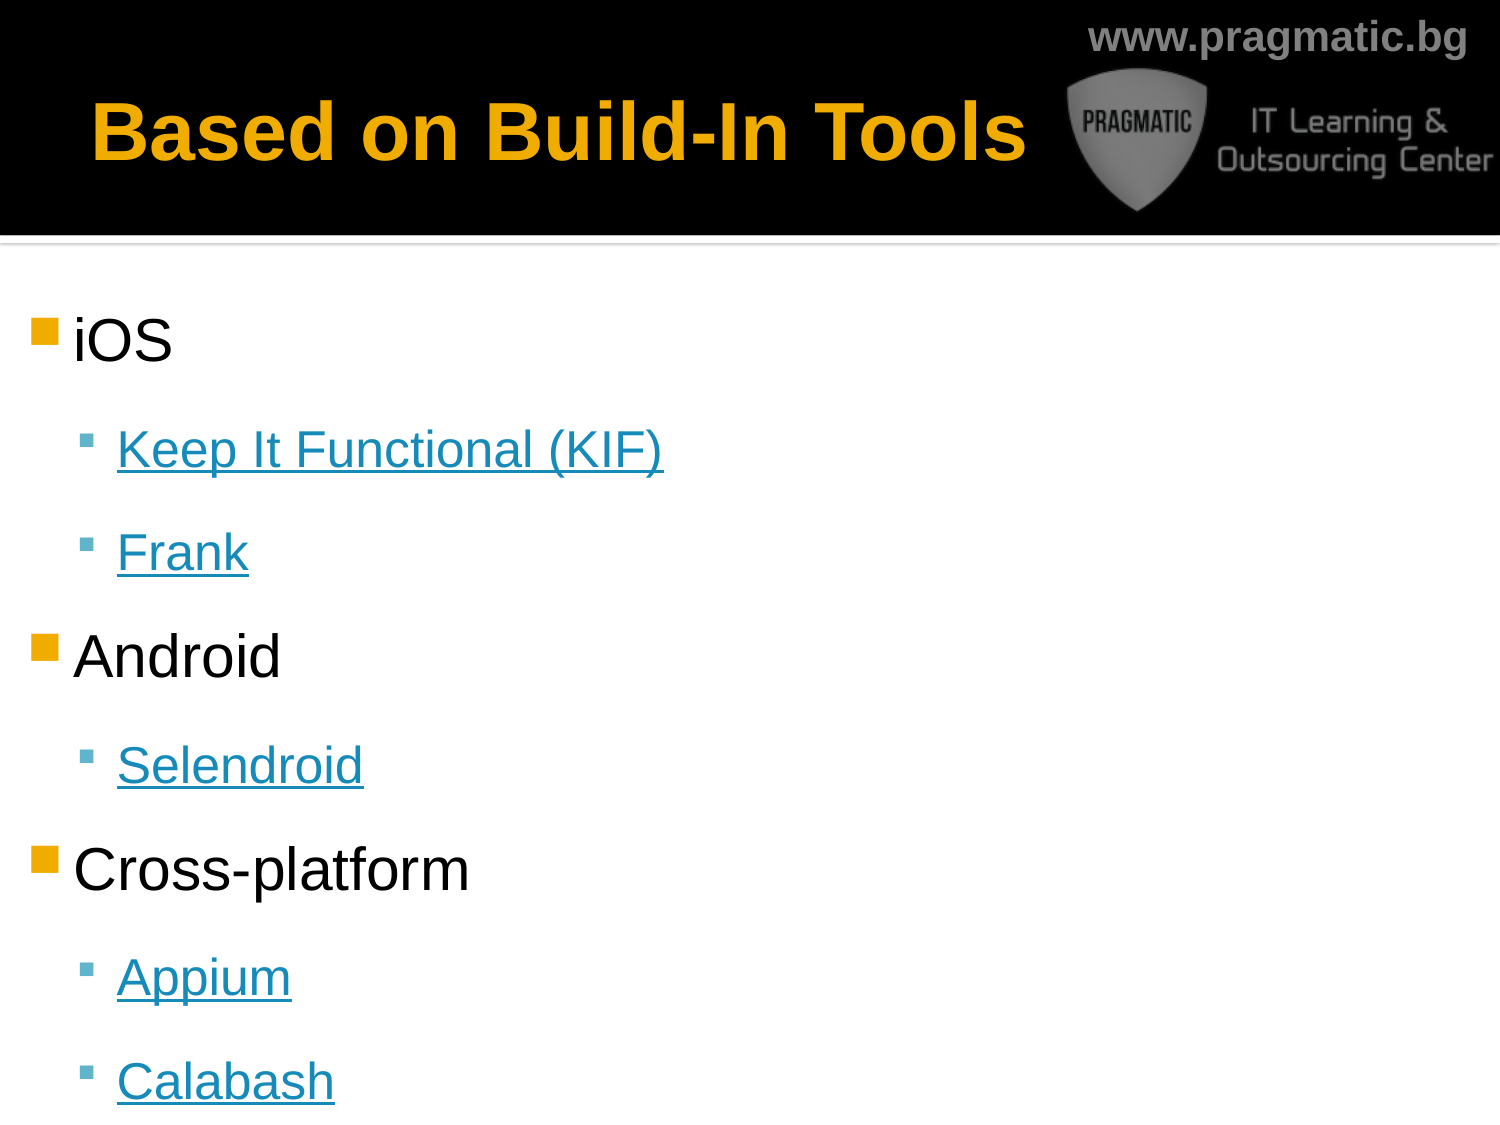

# Based on Build-In Tools
iOS
Keep It Functional (KIF)
Frank
Android
Selendroid
Cross-platform
Appium
Calabash